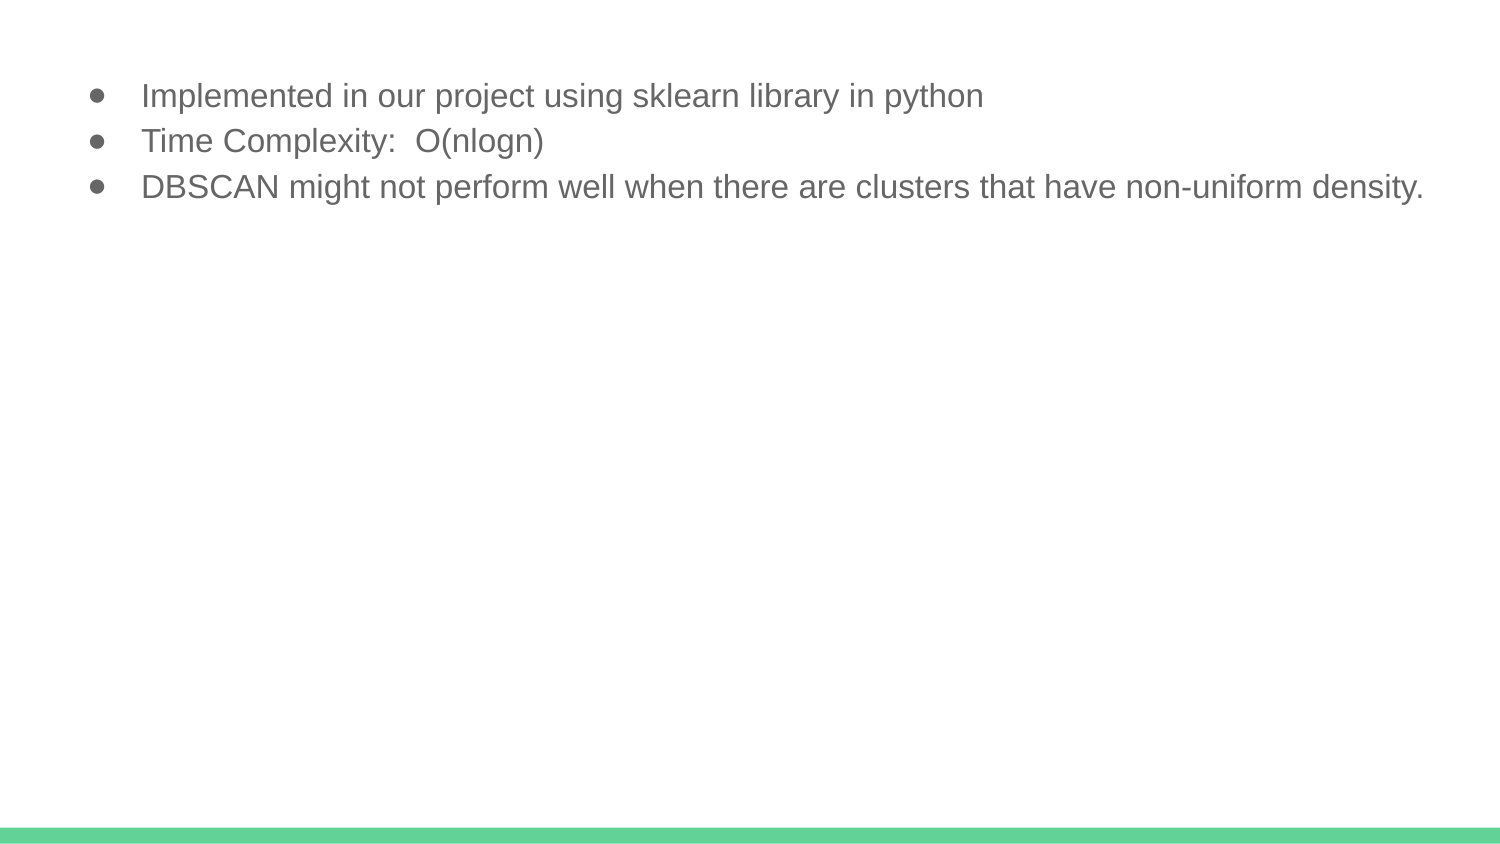

Implemented in our project using sklearn library in python
Time Complexity:  O(nlogn)
DBSCAN might not perform well when there are clusters that have non-uniform density.